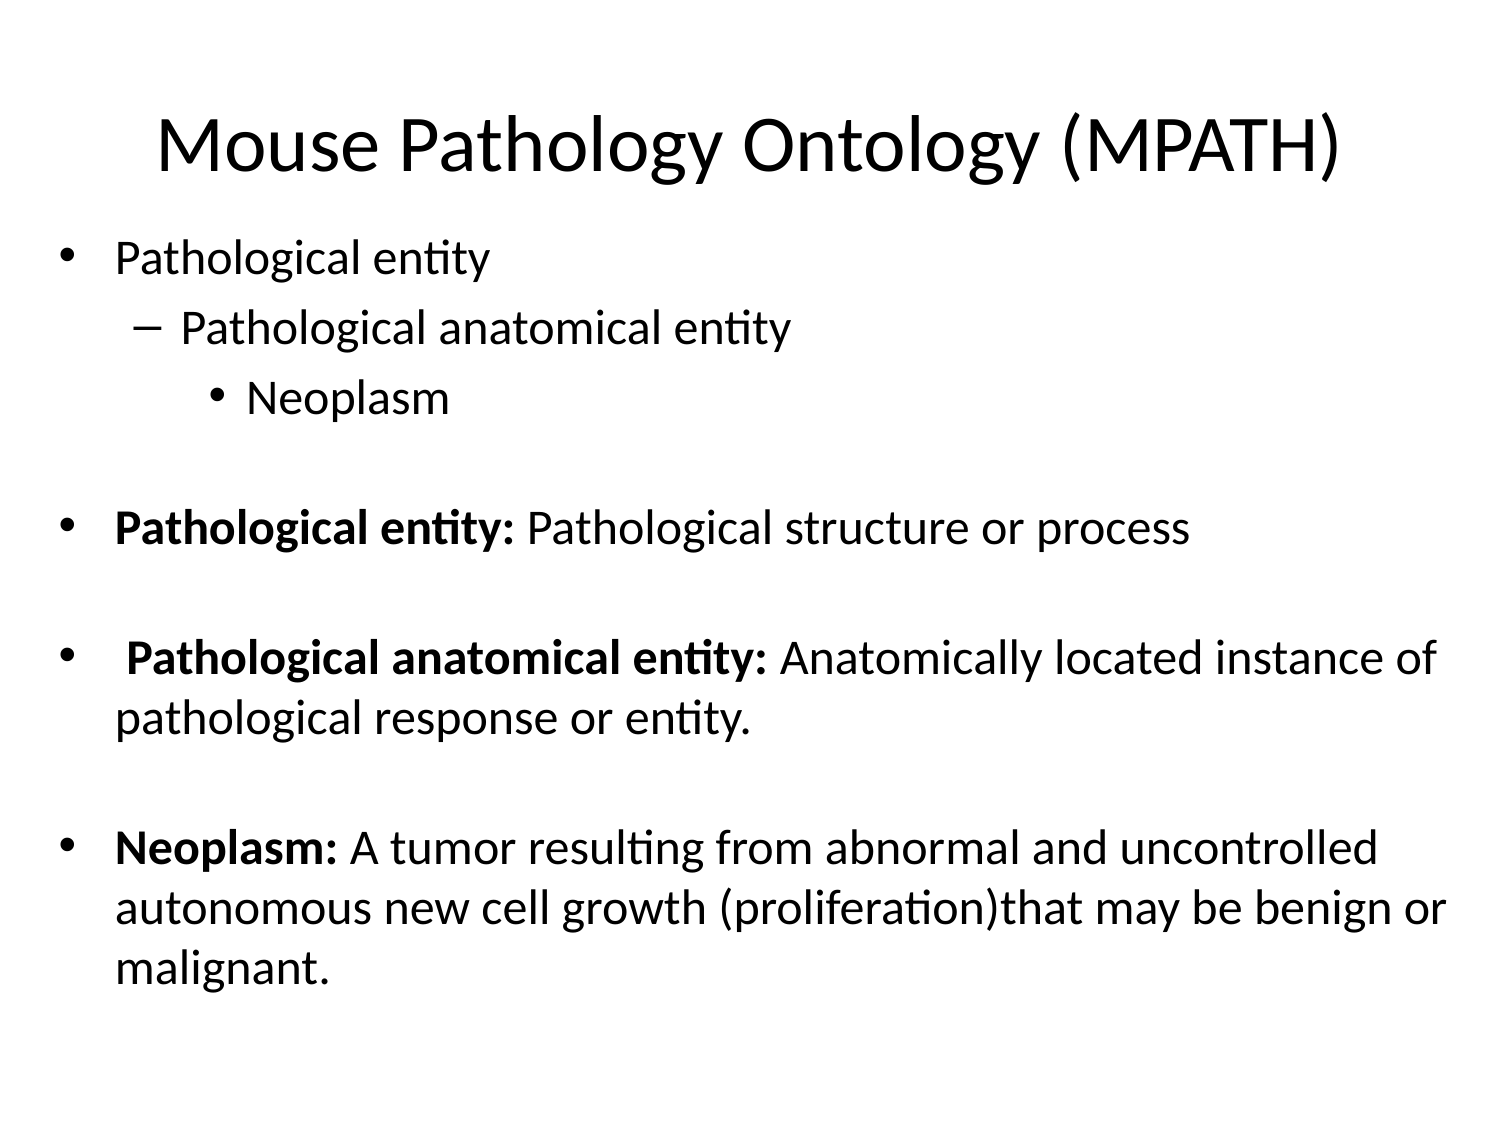

# Mouse Pathology Ontology (MPATH)
Pathological entity
Pathological anatomical entity
Neoplasm
Pathological entity: Pathological structure or process
 Pathological anatomical entity: Anatomically located instance of pathological response or entity.
Neoplasm: A tumor resulting from abnormal and uncontrolled autonomous new cell growth (proliferation)that may be benign or malignant.